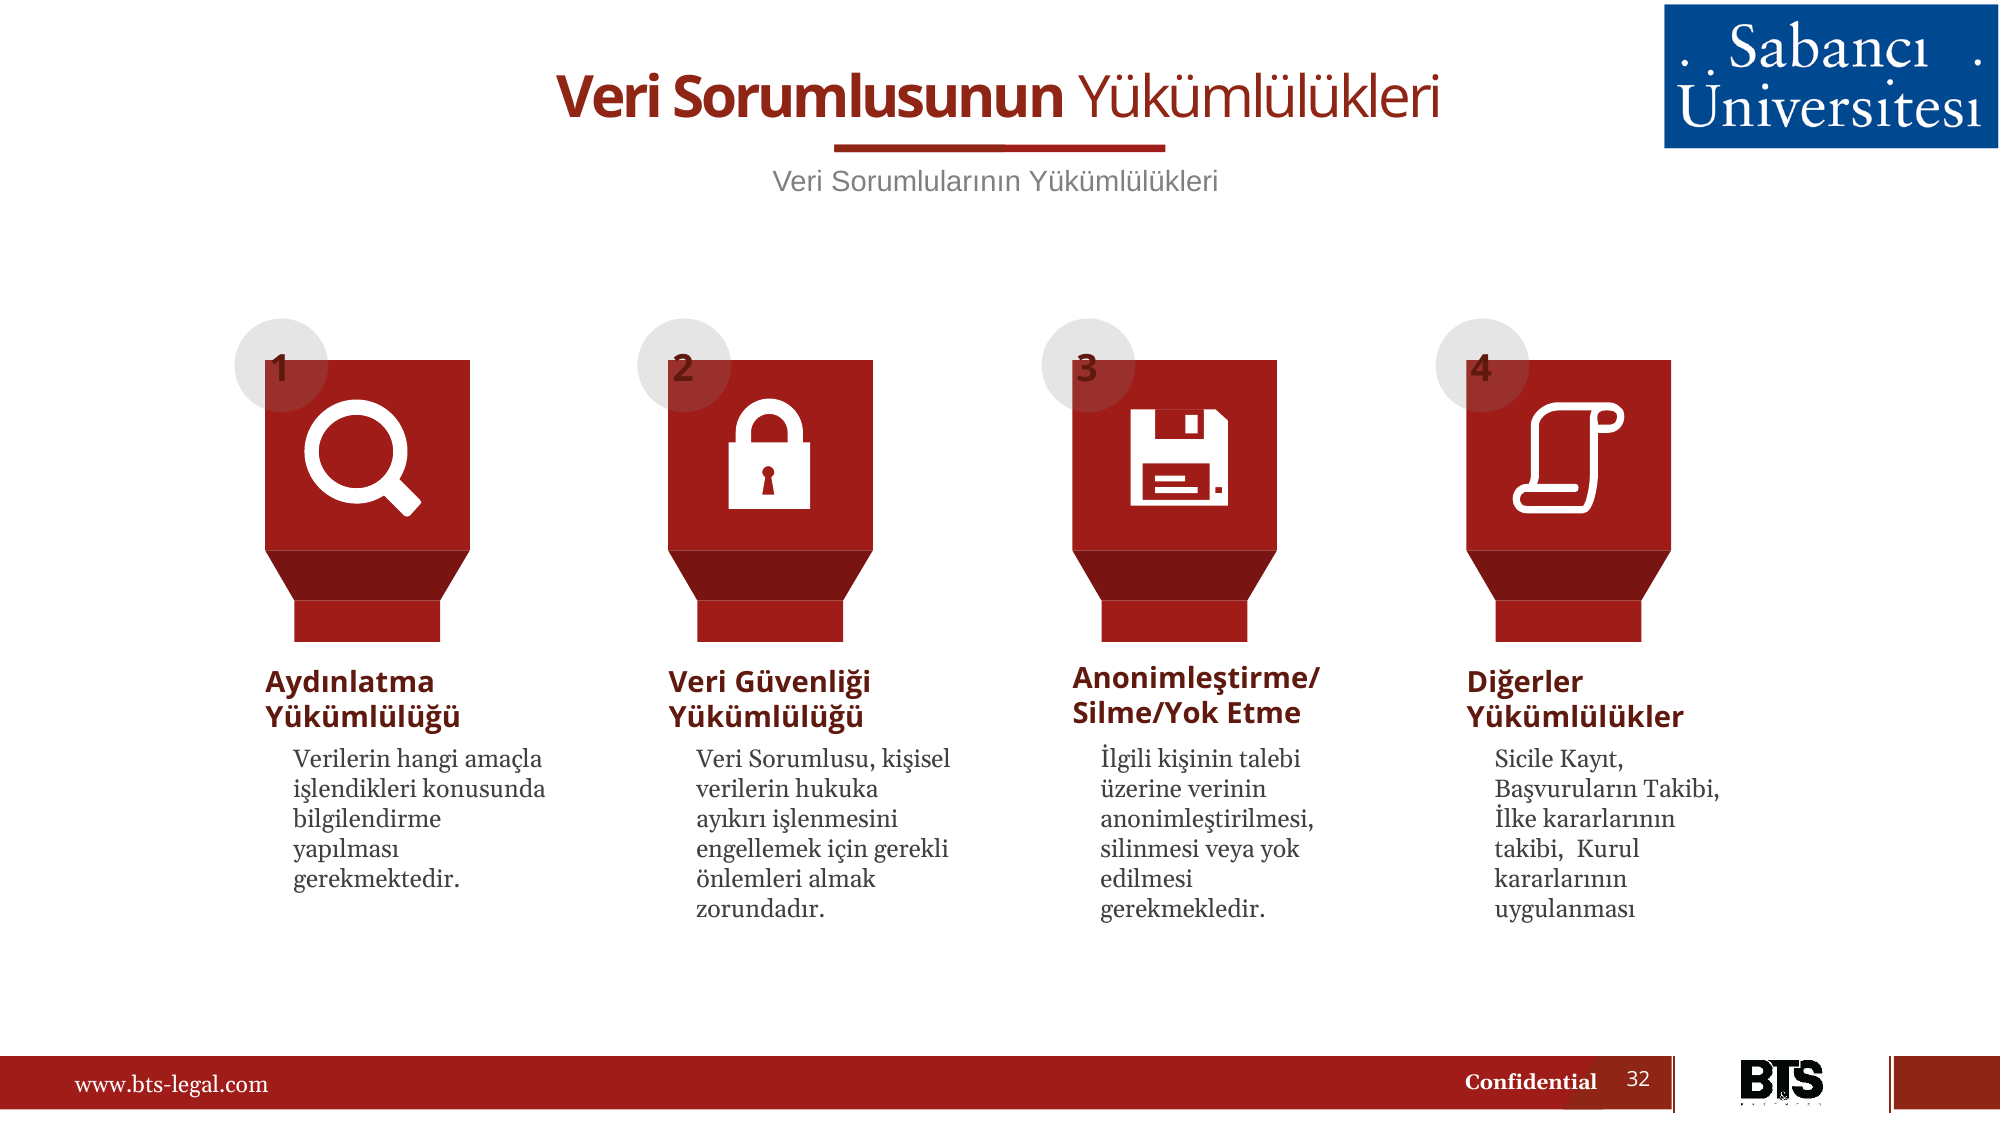

Veri Sorumlusunun Yükümlülükleri

Veri Sorumlularının Yükümlülükleri

1
2
3
4

Anonimleştirme/Silme/Yok Etme
Aydınlatma Yükümlülüğü
Veri Güvenliği Yükümlülüğü
Diğerler Yükümlülükler
Verilerin hangi amaçla işlendikleri konusunda bilgilendirme yapılması gerekmektedir.
Veri Sorumlusu, kişisel verilerin hukuka ayıkırı işlenmesini engellemek için gerekli önlemleri almak zorundadır.
İlgili kişinin talebi üzerine verinin anonimleştirilmesi, silinmesi veya yok edilmesi gerekmekledir.
Sicile Kayıt, Başvuruların Takibi, İlke kararlarının takibi,  Kurul kararlarının uygulanması
32